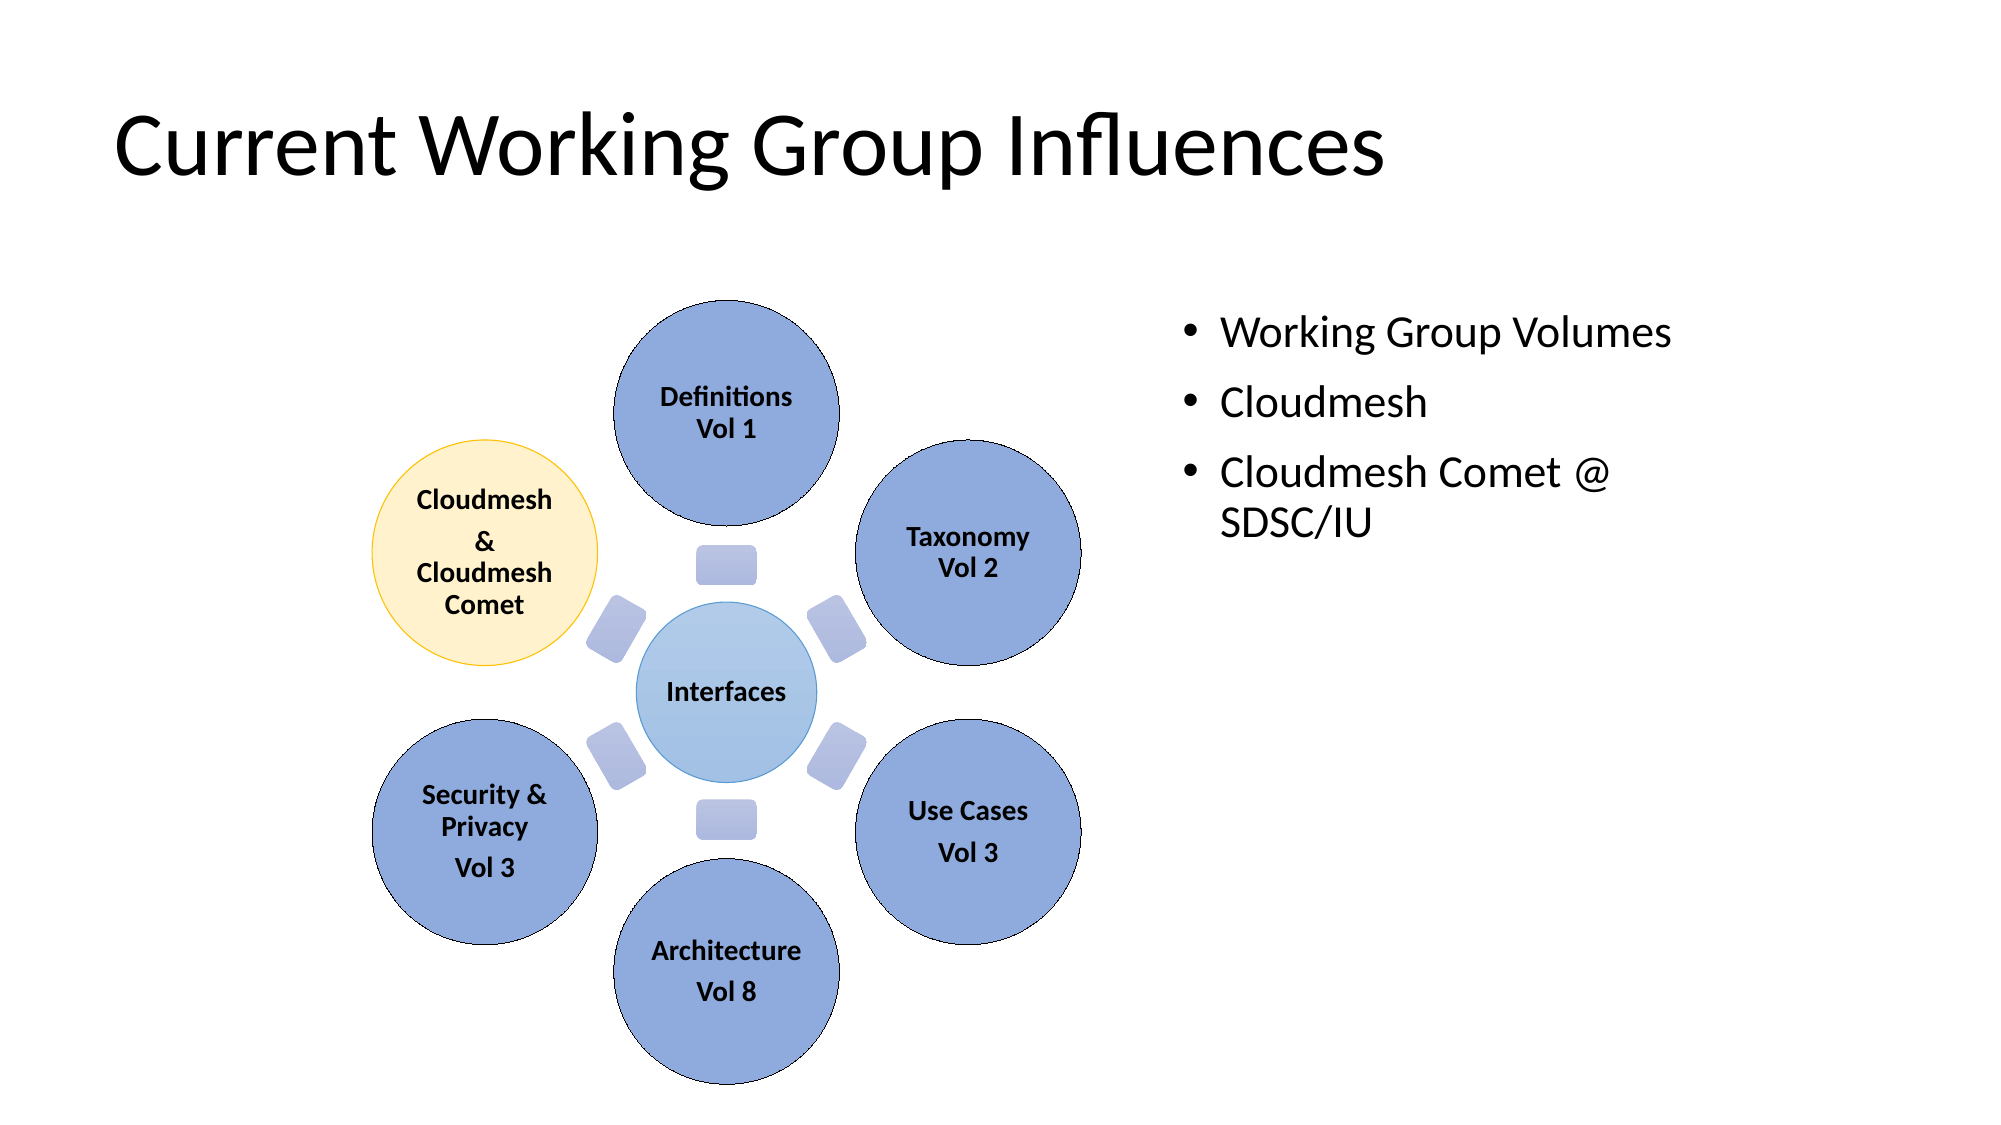

# Current Working Group Influences
Interfaces

Definitions Vol 1

Taxonomy Vol 2

Use Cases
Vol 3

Architecture
Vol 8

Security & Privacy
Vol 3

Cloudmesh
& Cloudmesh Comet
Working Group Volumes
Cloudmesh
Cloudmesh Comet @ SDSC/IU